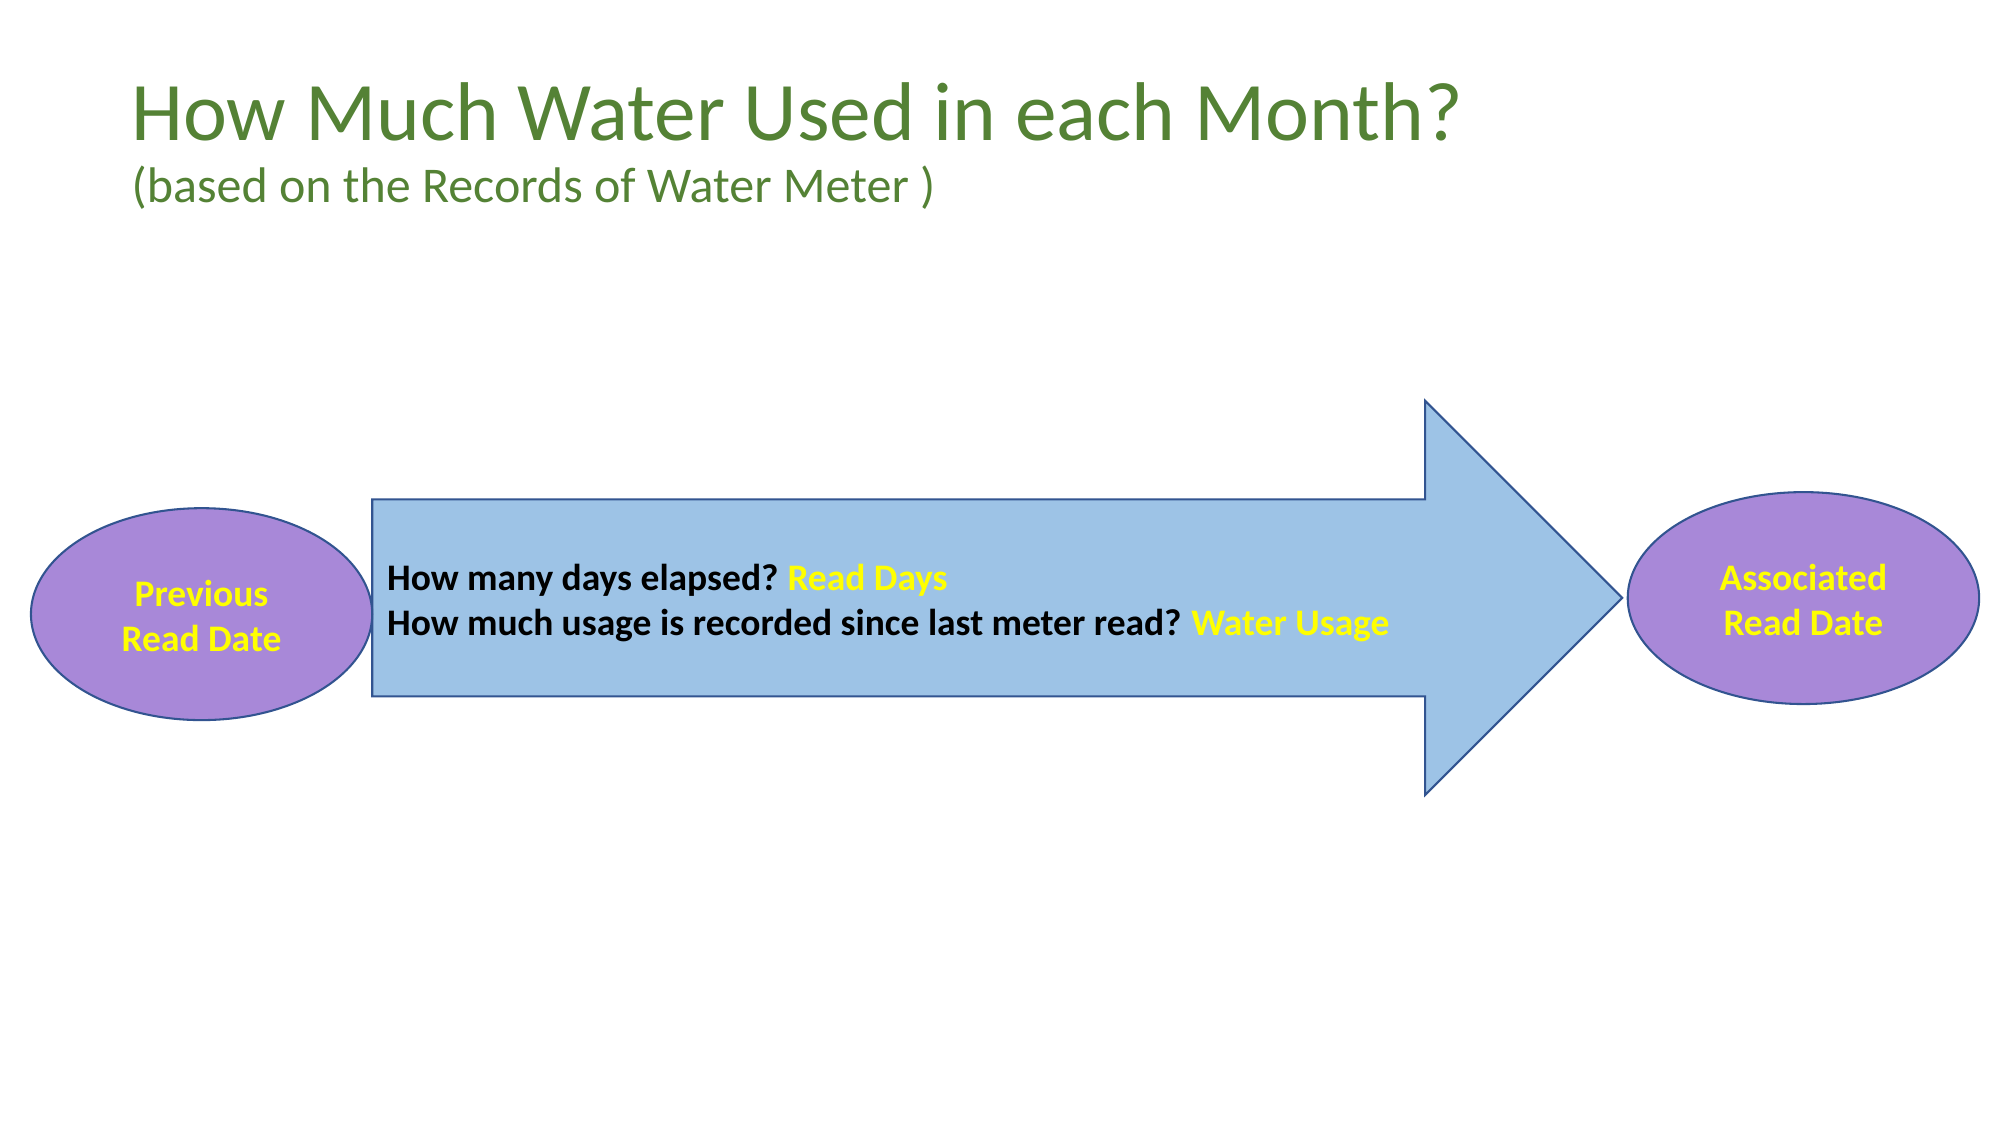

# How Much Water Used in each Month? (based on the Records of Water Meter )

How many days elapsed? Read Days
How much usage is recorded since last meter read? Water Usage
Associated Read Date
Previous Read Date